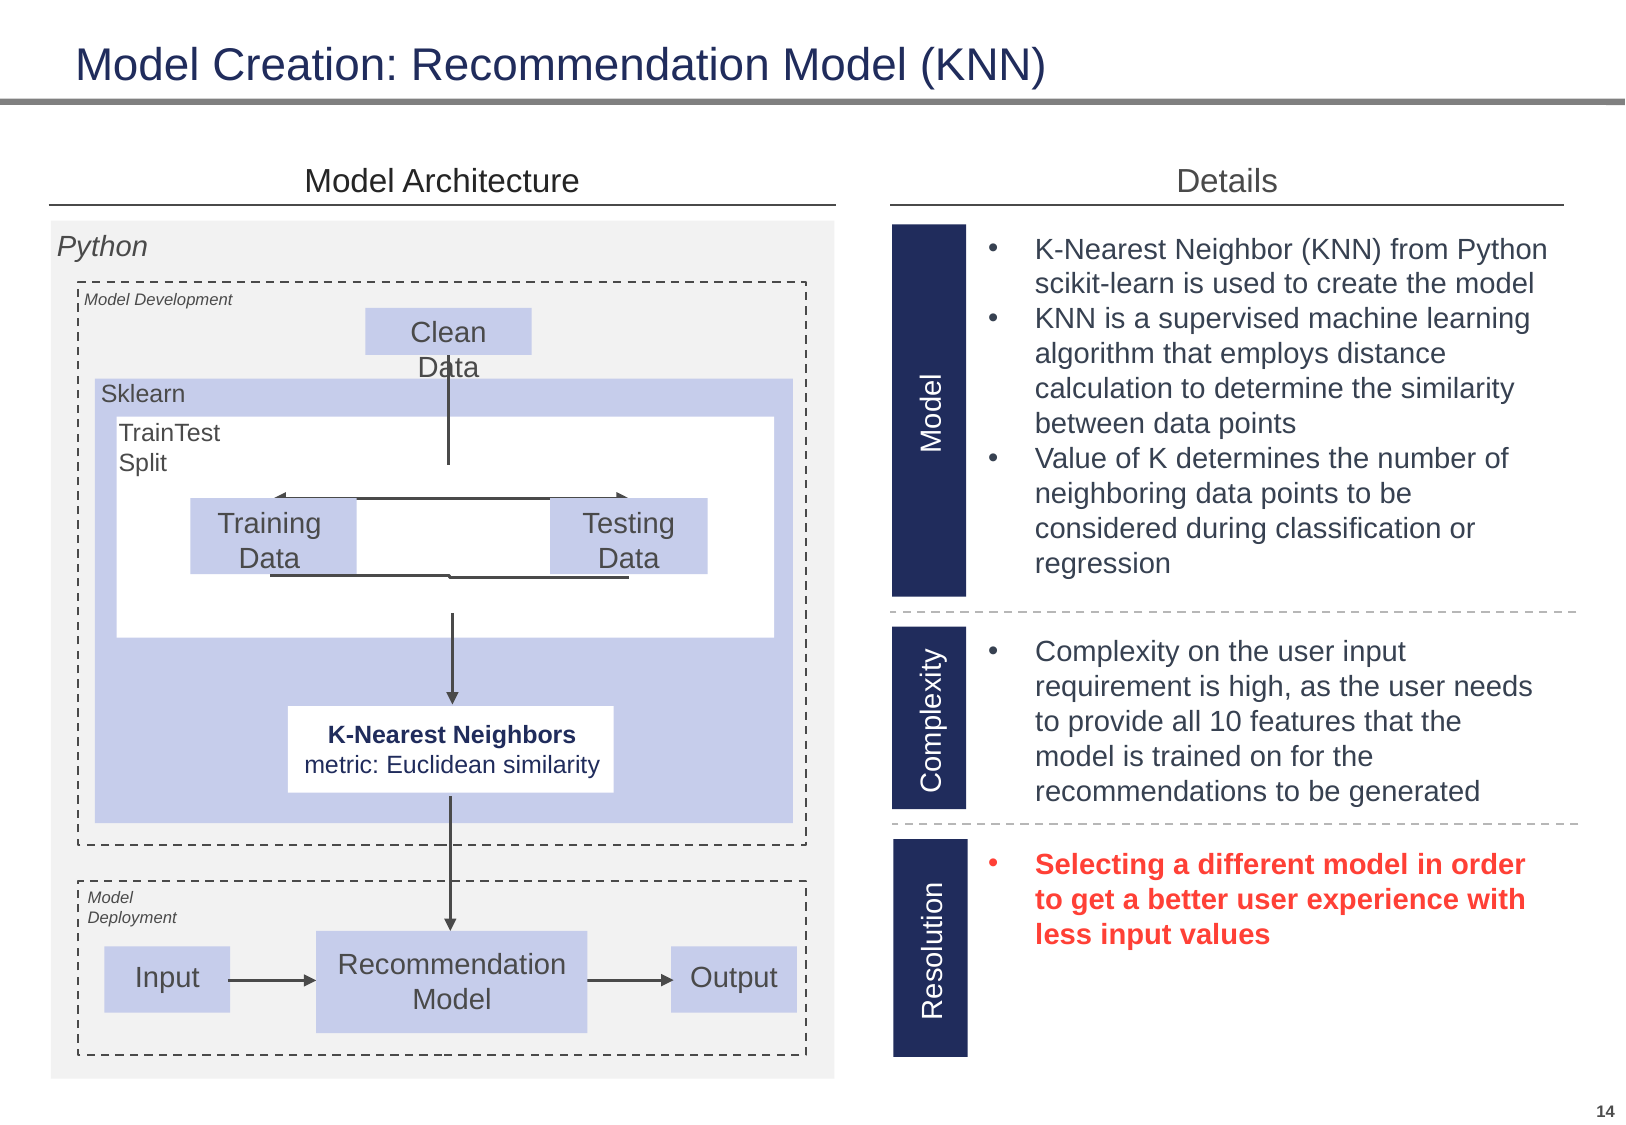

# Model Creation: Recommendation Model (KNN)
Model Architecture
Details

Python
K-Nearest Neighbor (KNN) from Python scikit-learn is used to create the model
KNN is a supervised machine learning algorithm that employs distance calculation to determine the similarity between data points
Value of K determines the number of neighboring data points to be considered during classification or regression
Model

Model Development

Clean Data
Sklearn

TrainTest Split

Training
Data
Testing
Data
Complexity on the user input requirement is high, as the user needs to provide all 10 features that the model is trained on for the recommendations to be generated
Complexity

K-Nearest Neighbors
metric: Euclidean similarity
Selecting a different model in order to get a better user experience with less input values

Resolution

Model Deployment

Recommendation Model

Input

Output